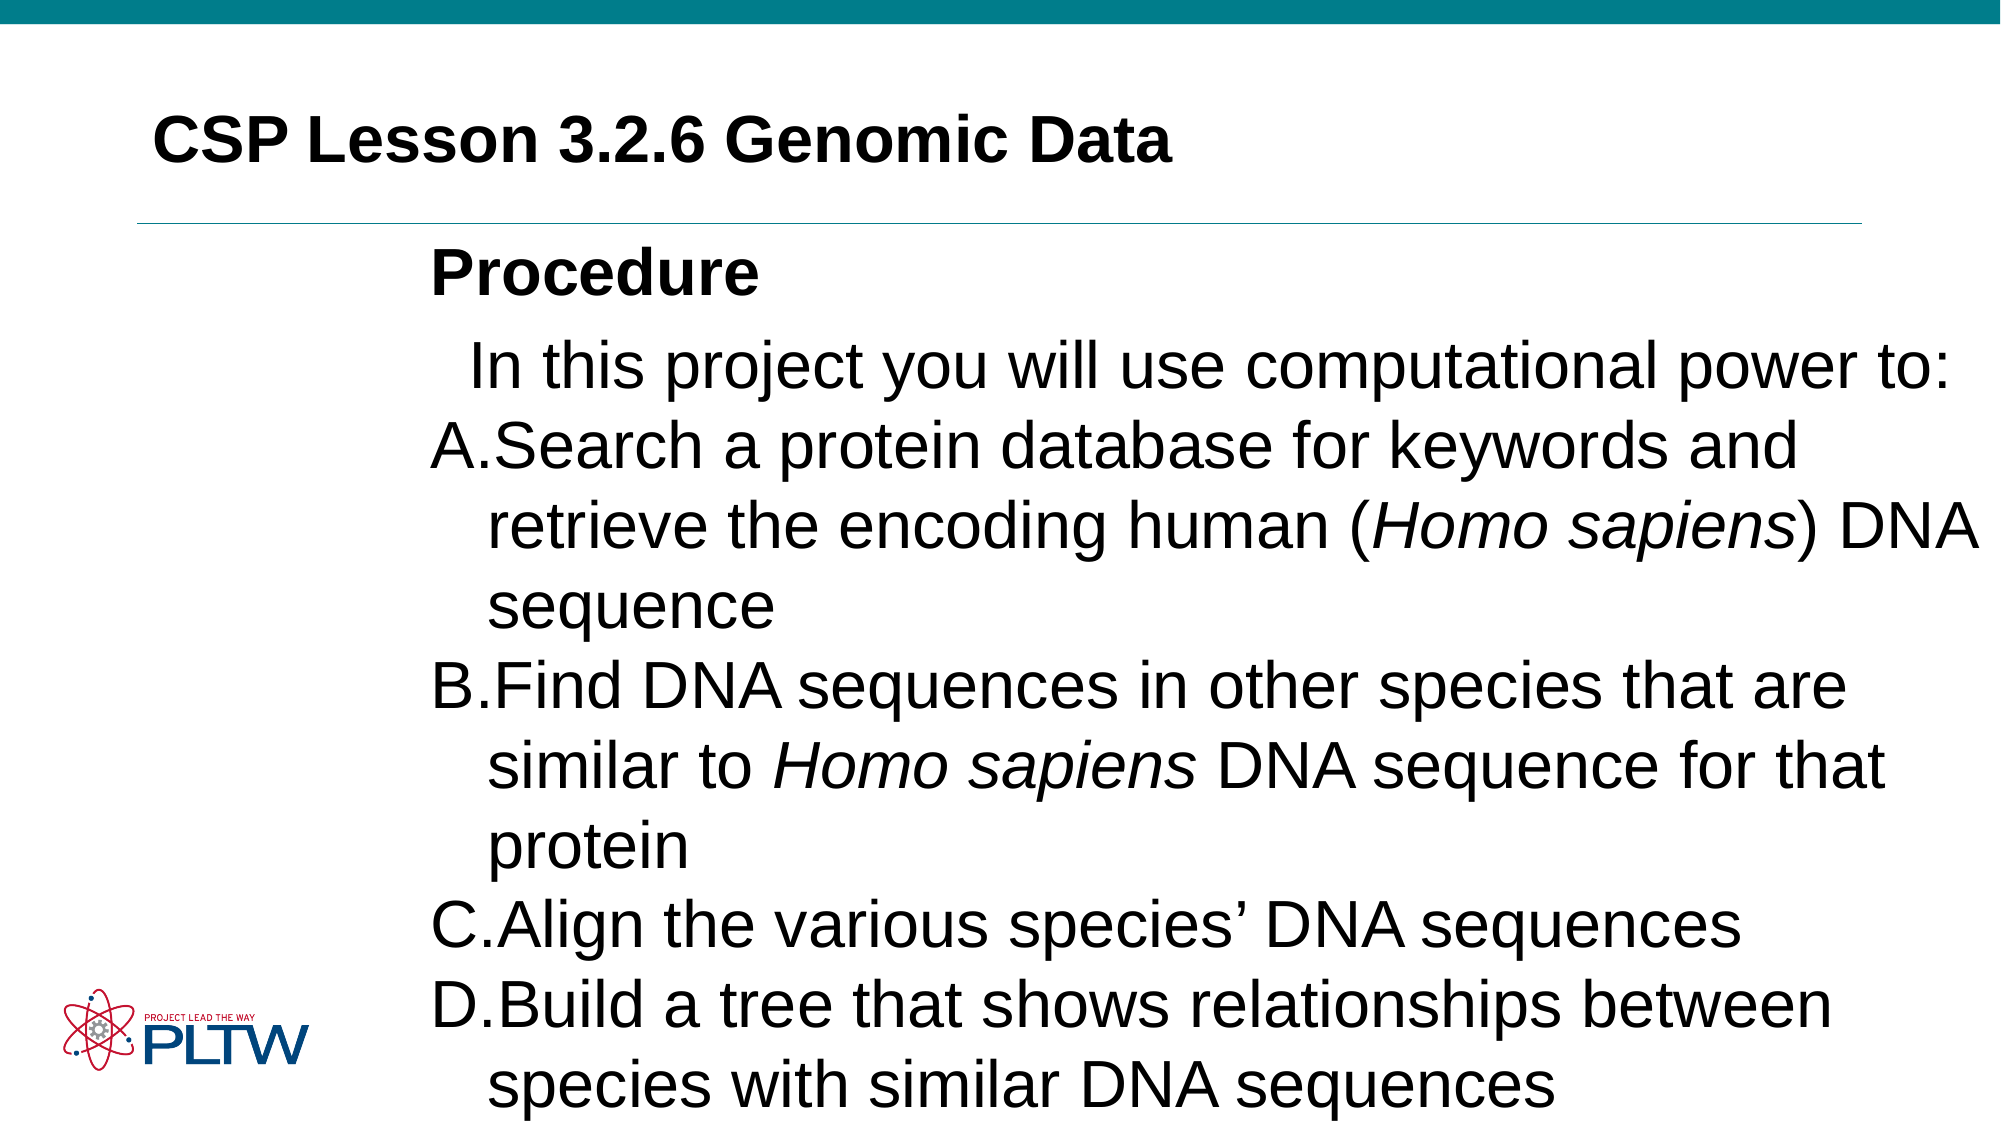

# CSP Lesson 3.2.6 Genomic Data
Procedure
In this project you will use computational power to:
Search a protein database for keywords and retrieve the encoding human (Homo sapiens) DNA sequence
Find DNA sequences in other species that are similar to Homo sapiens DNA sequence for that protein
Align the various species’ DNA sequences
Build a tree that shows relationships between species with similar DNA sequences